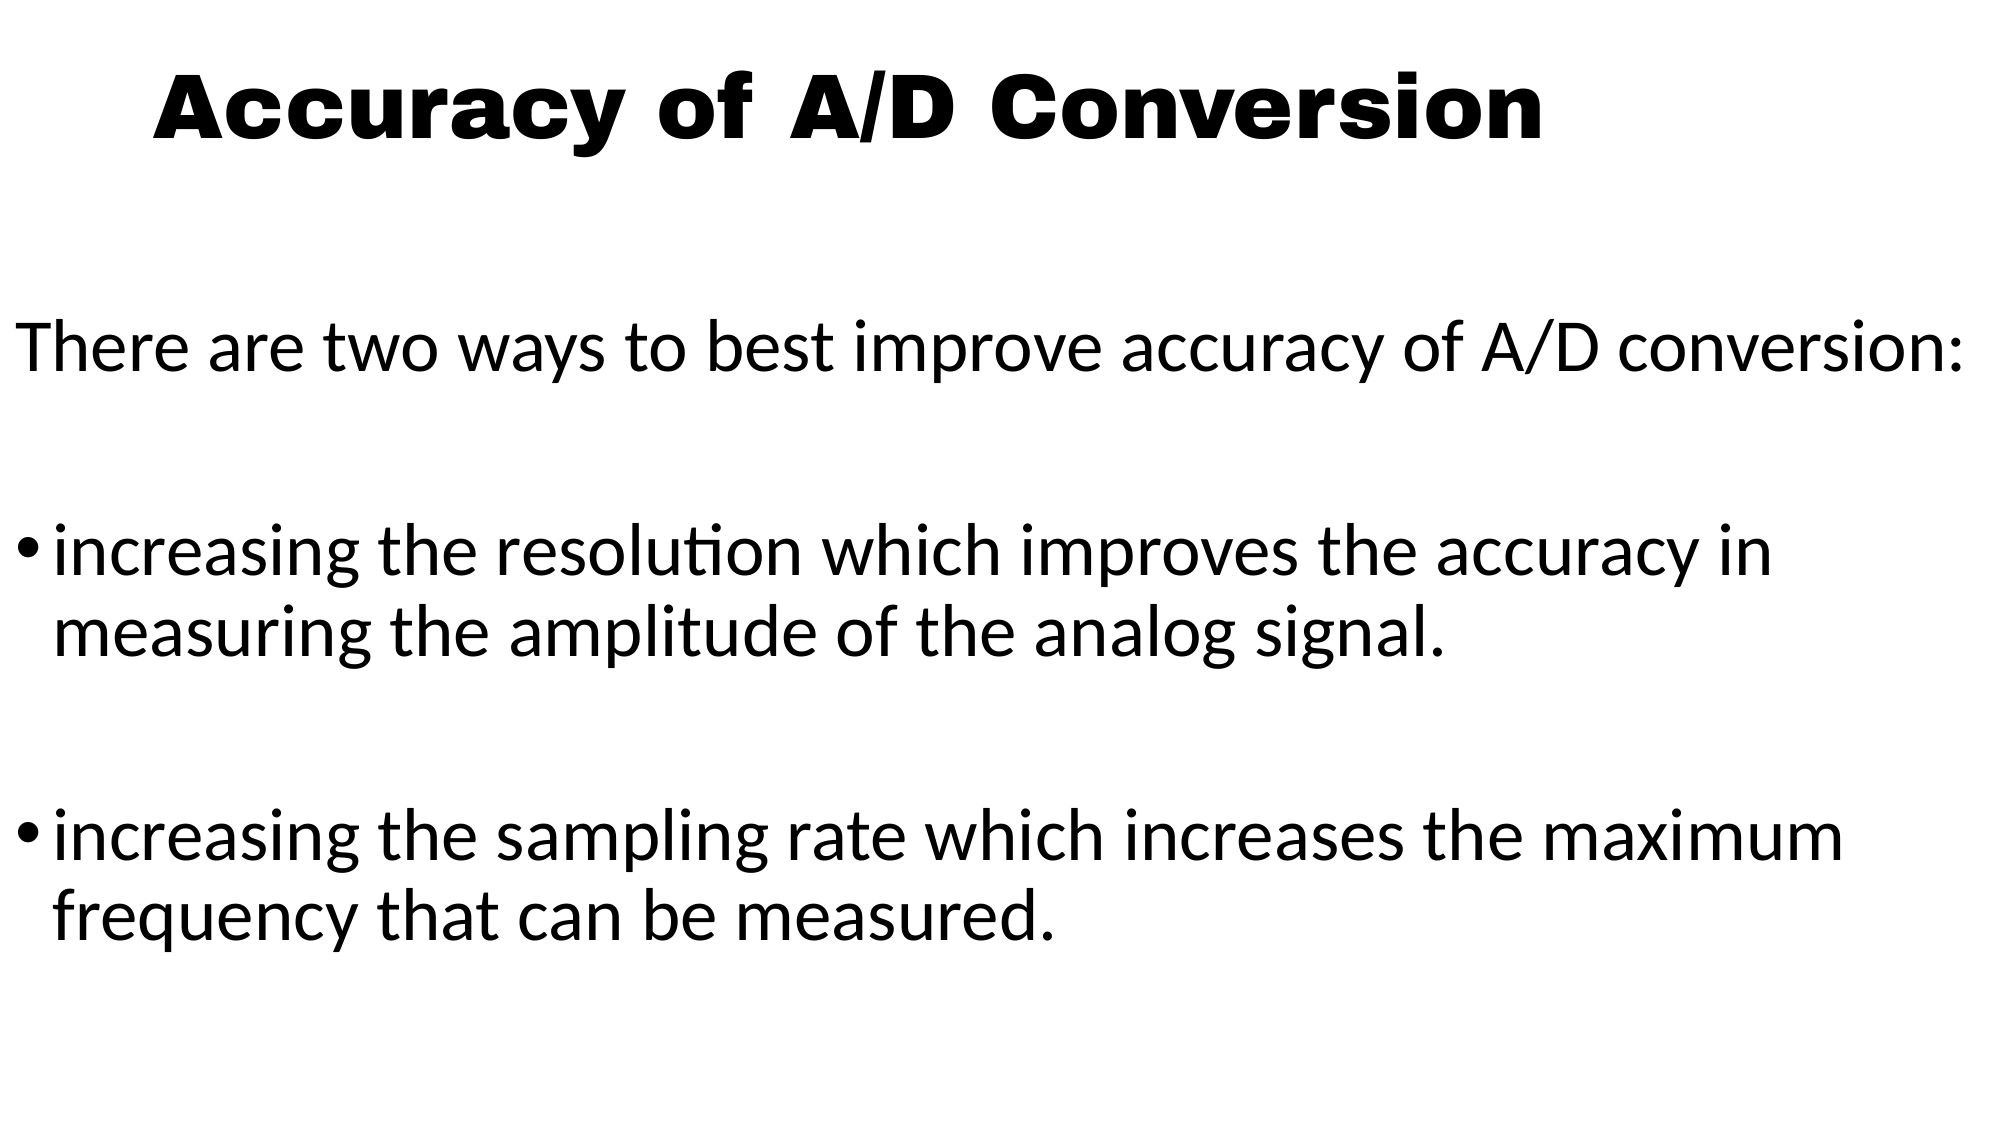

# Accuracy of A/D Conversion
There are two ways to best improve accuracy of A/D conversion:

increasing the resolution which improves the accuracy in measuring the amplitude of the analog signal.

increasing the sampling rate which increases the maximum frequency that can be measured.